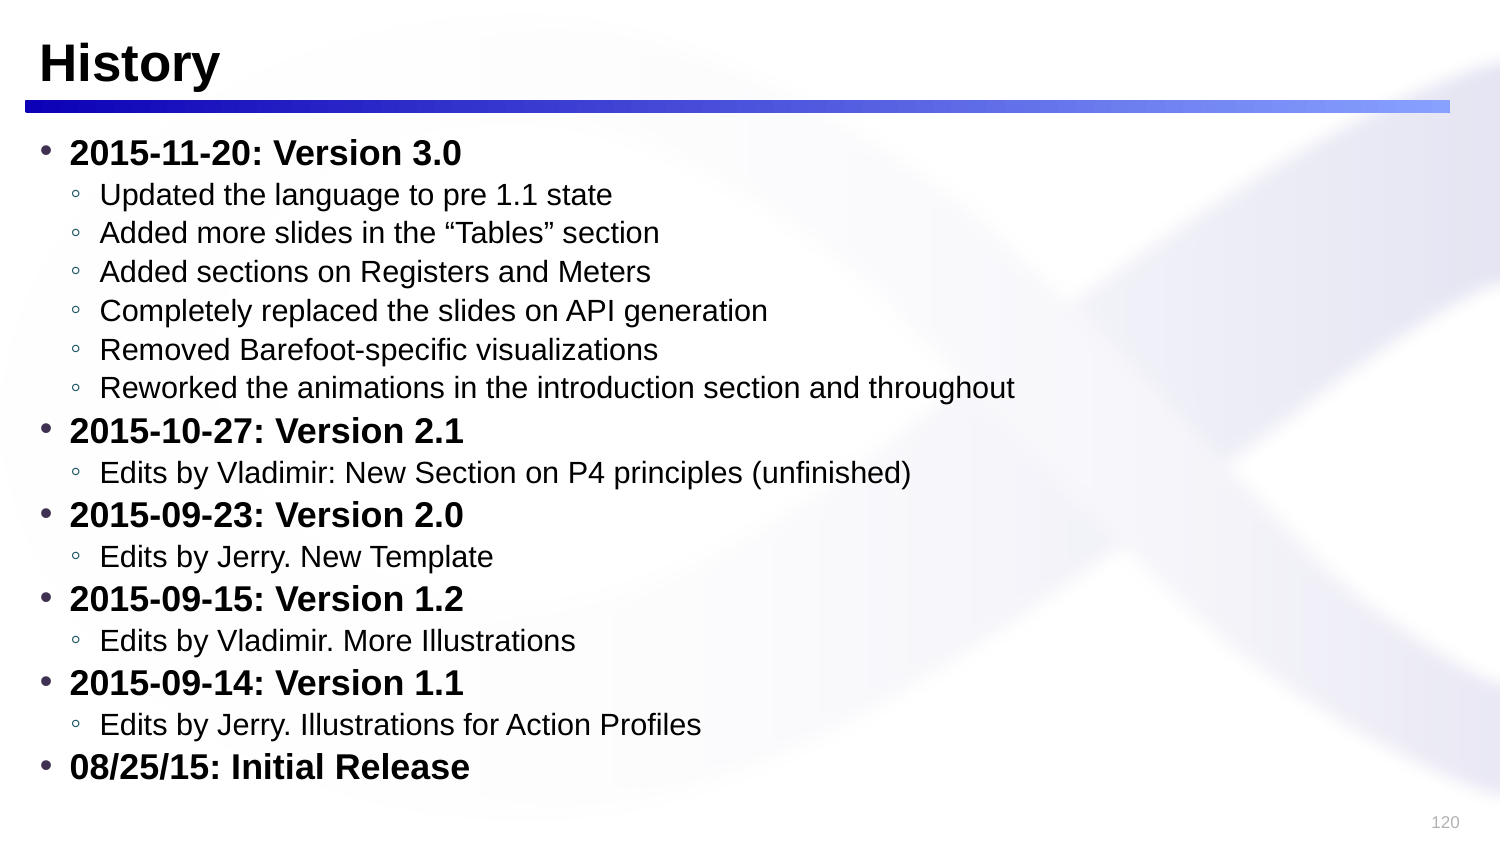

# History
2015-11-20: Version 3.0
Updated the language to pre 1.1 state
Added more slides in the “Tables” section
Added sections on Registers and Meters
Completely replaced the slides on API generation
Removed Barefoot-specific visualizations
Reworked the animations in the introduction section and throughout
2015-10-27: Version 2.1
Edits by Vladimir: New Section on P4 principles (unfinished)
2015-09-23: Version 2.0
Edits by Jerry. New Template
2015-09-15: Version 1.2
Edits by Vladimir. More Illustrations
2015-09-14: Version 1.1
Edits by Jerry. Illustrations for Action Profiles
08/25/15: Initial Release

120